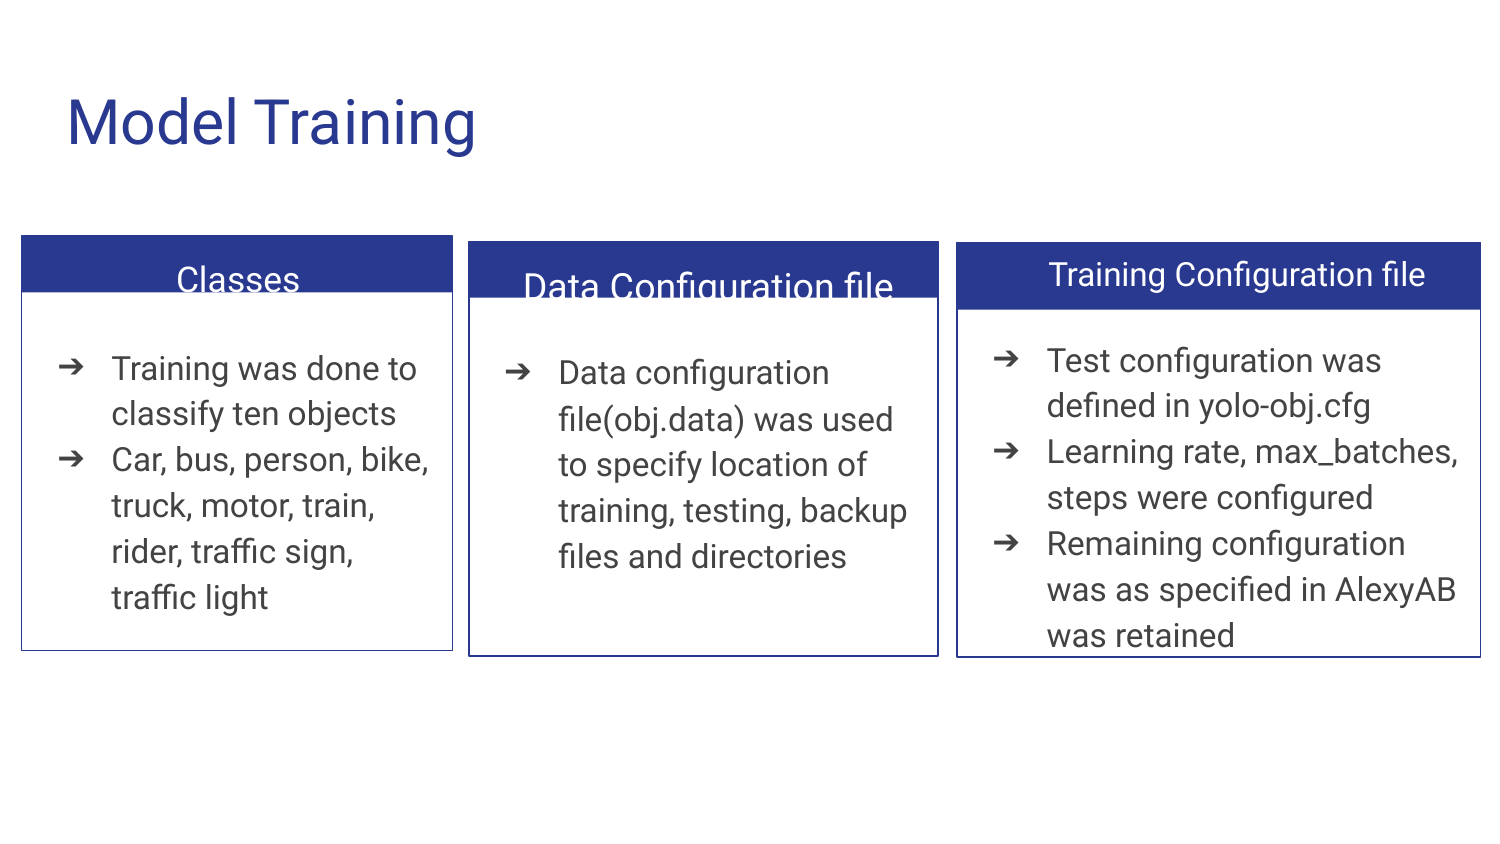

# Model Training
Training Configuration file
Classes

Data Configuration file

Test configuration was defined in yolo-obj.cfg
Learning rate, max_batches, steps were configured
Remaining configuration was as specified in AlexyAB was retained
Training was done to classify ten objects
Car, bus, person, bike, truck, motor, train, rider, traffic sign, traffic light
Data configuration  file(obj.data) was used to specify location of training, testing, backup files and directories